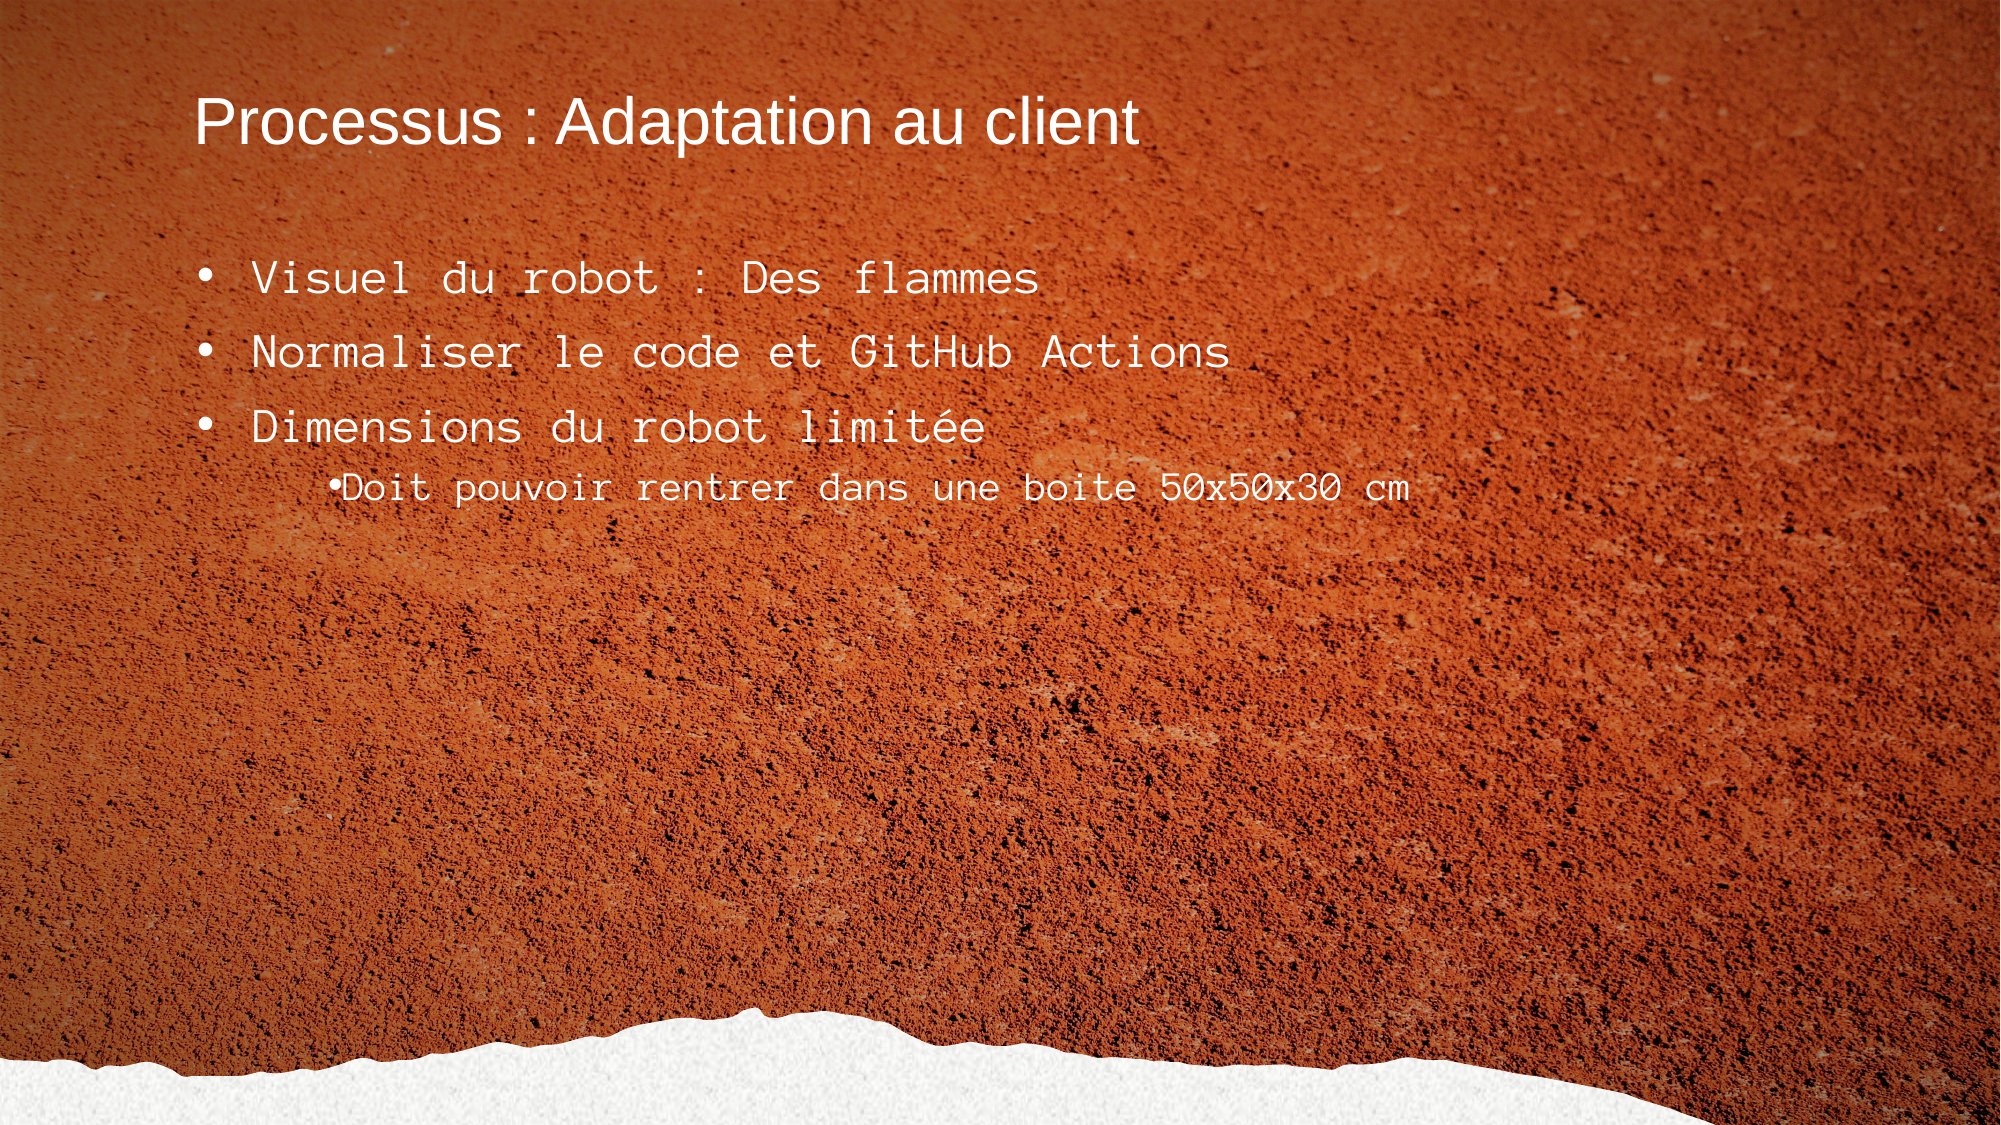

Processus : Adaptation au client
Visuel du robot : Des flammes
Normaliser le code et GitHub Actions
Dimensions du robot limitée
Doit pouvoir rentrer dans une boite 50x50x30 cm